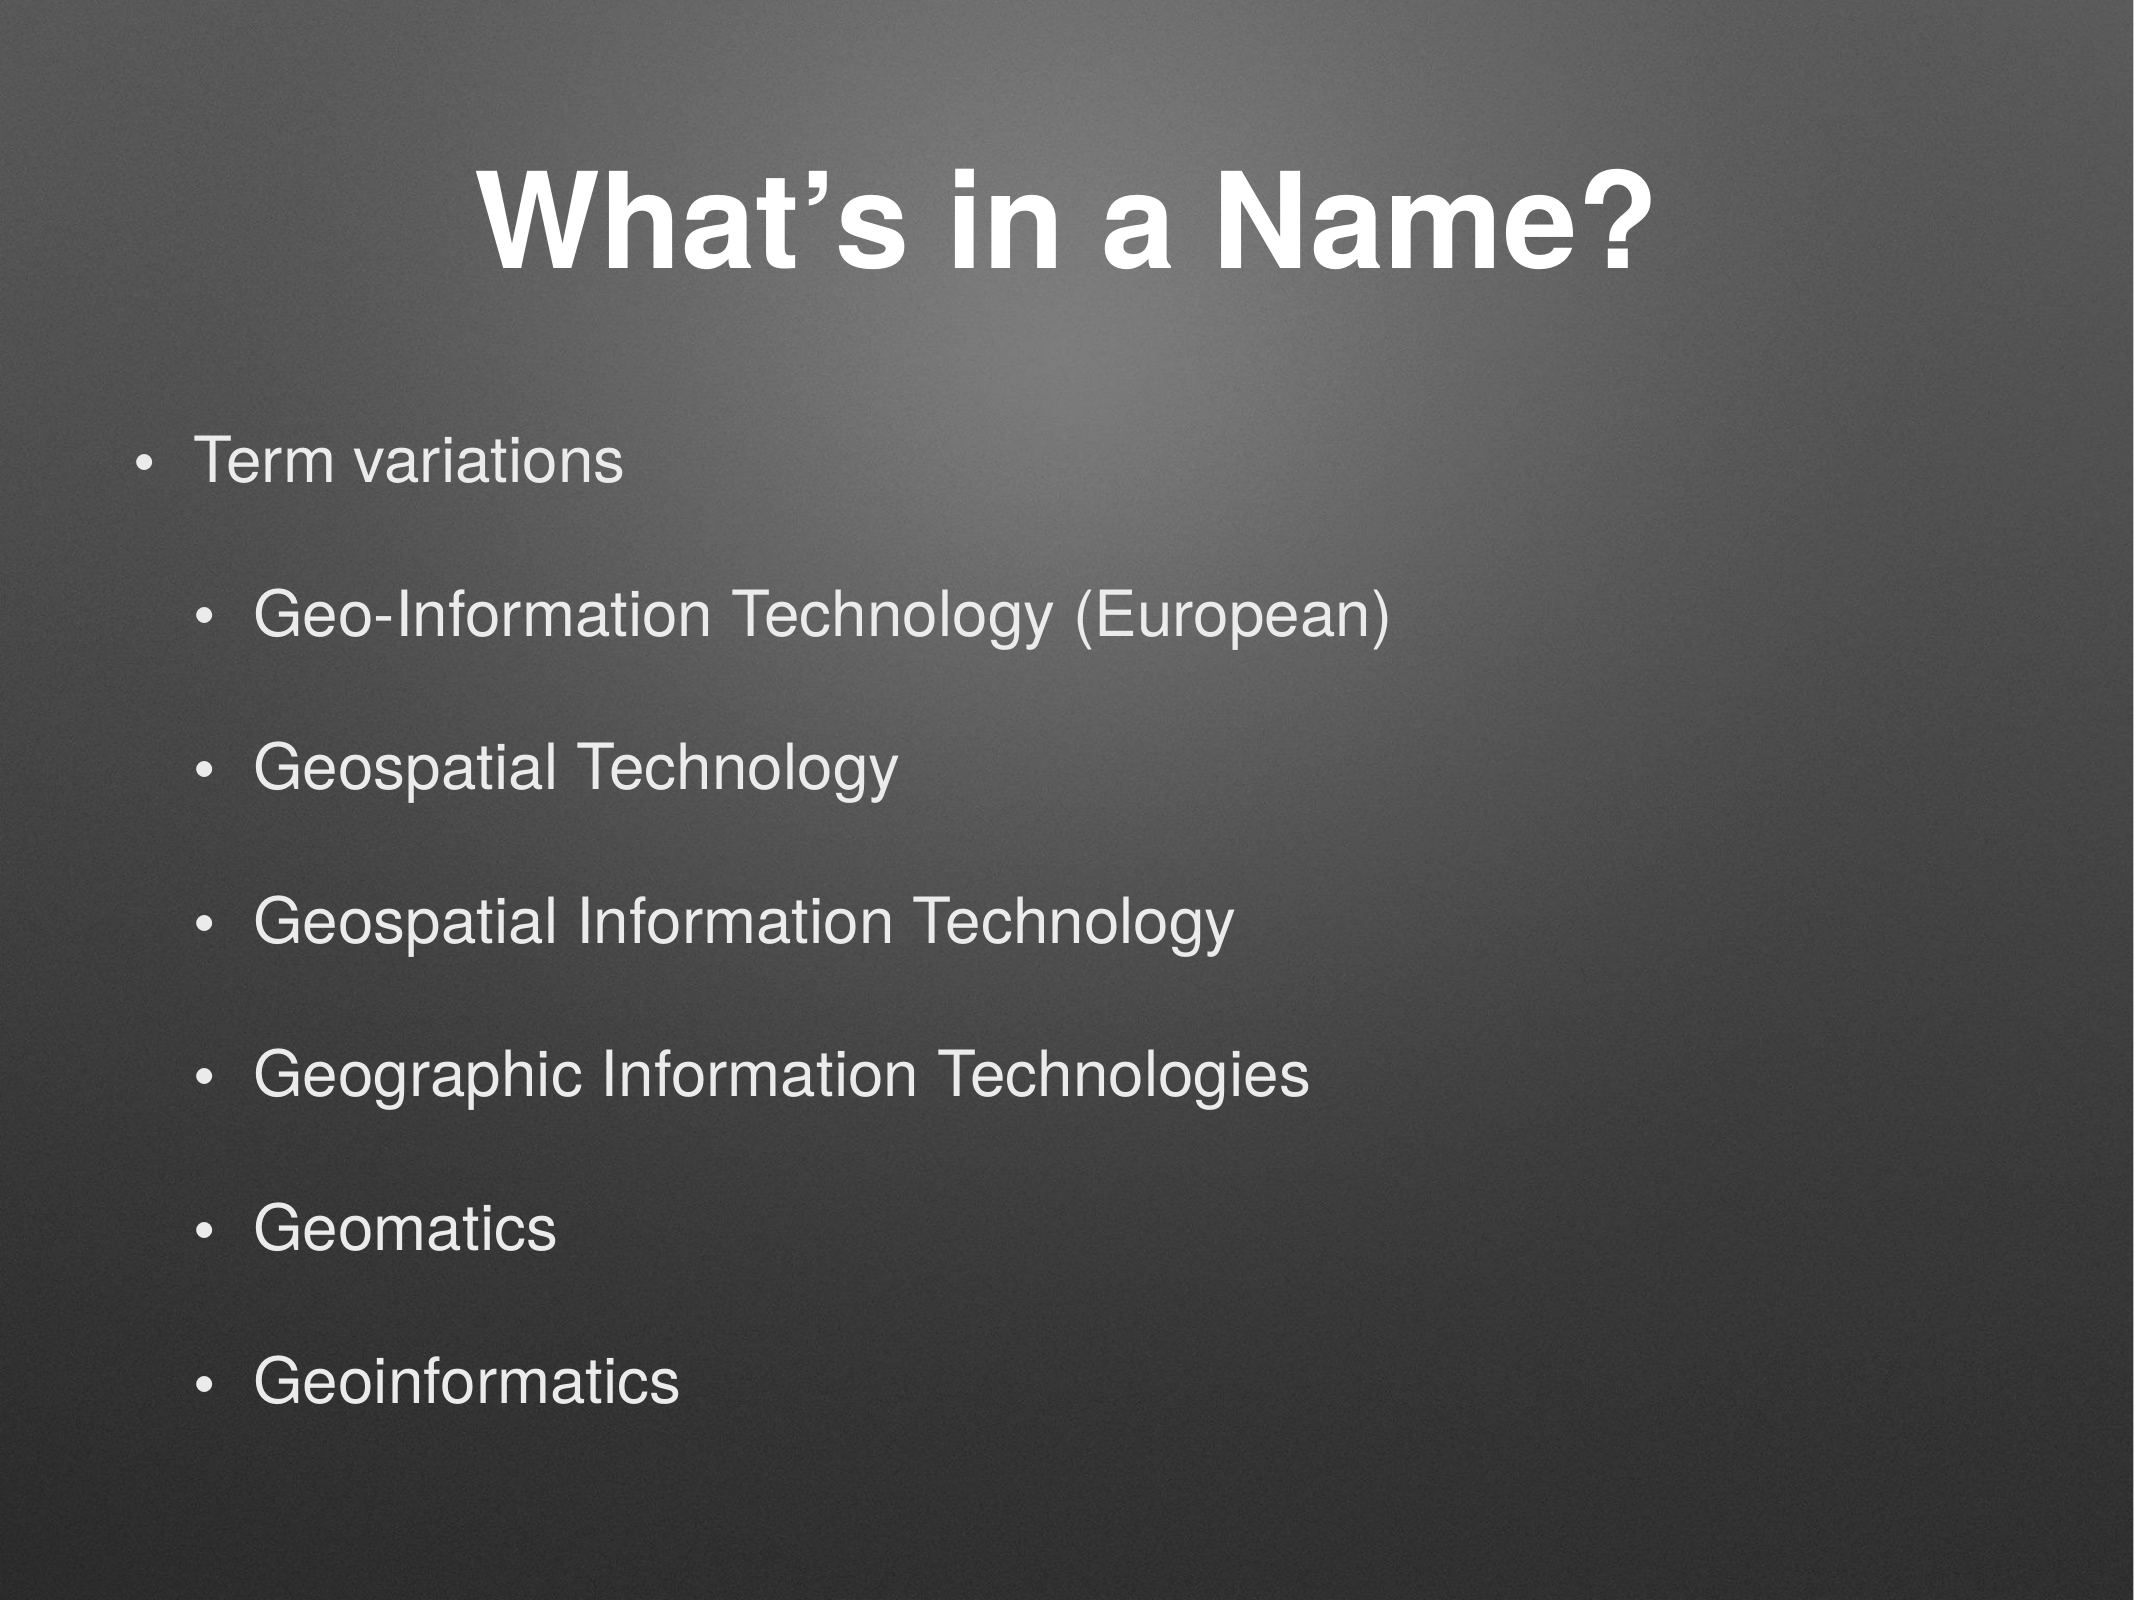

# What’s in a Name?
Term variations
Geo-Information Technology (European)
Geospatial Technology
Geospatial Information Technology
Geographic Information Technologies
Geomatics
Geoinformatics